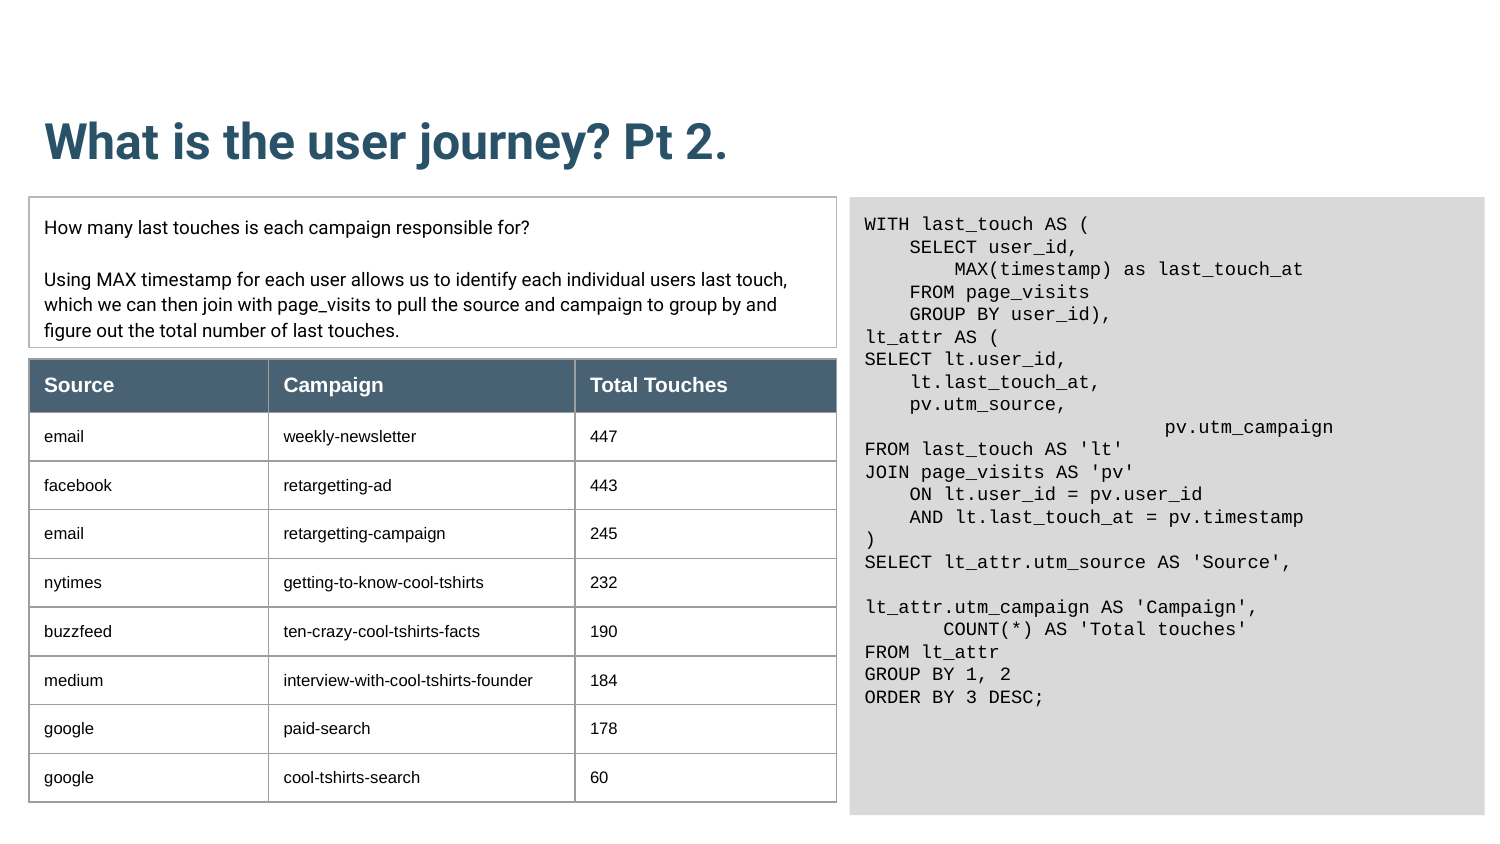

What is the user journey? Pt 2.
How many last touches is each campaign responsible for?

Using MAX timestamp for each user allows us to identify each individual users last touch, which we can then join with page_visits to pull the source and campaign to group by and figure out the total number of last touches.
WITH last_touch AS (
    SELECT user_id,
        MAX(timestamp) as last_touch_at
    FROM page_visits
    GROUP BY user_id),
lt_attr AS (
SELECT lt.user_id,
    lt.last_touch_at,
    pv.utm_source,
		pv.utm_campaign
FROM last_touch AS 'lt'
JOIN page_visits AS 'pv'
    ON lt.user_id = pv.user_id
    AND lt.last_touch_at = pv.timestamp
)
SELECT lt_attr.utm_source AS 'Source',
			 lt_attr.utm_campaign AS 'Campaign',
       COUNT(*) AS 'Total touches'
FROM lt_attr
GROUP BY 1, 2
ORDER BY 3 DESC;

| Source | Campaign | Total Touches |
| --- | --- | --- |
| email | weekly-newsletter | 447 |
| facebook | retargetting-ad | 443 |
| email | retargetting-campaign | 245 |
| nytimes | getting-to-know-cool-tshirts | 232 |
| buzzfeed | ten-crazy-cool-tshirts-facts | 190 |
| medium | interview-with-cool-tshirts-founder | 184 |
| google | paid-search | 178 |
| google | cool-tshirts-search | 60 |